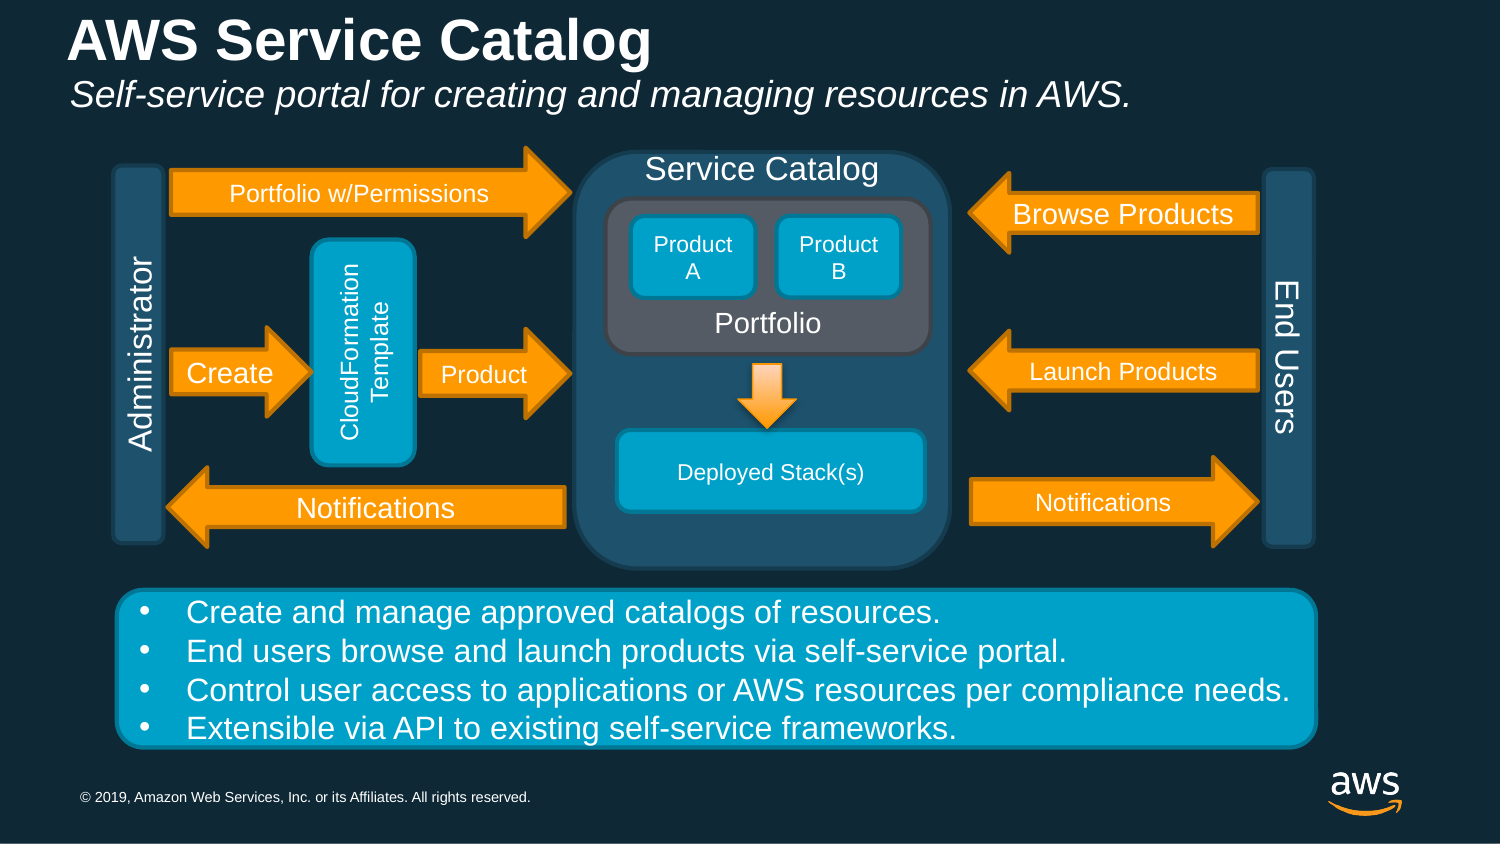

# AWS Service Catalog
Self-service portal for creating and managing resources in AWS.
Service Catalog

Portfolio w/Permissions
Browse Products
Portfolio
Product
B
Product
A
CloudFormation
Template
Create
Product
Administrator
Launch Products
End Users

Deployed Stack(s)
Notifications
Notifications
Create and manage approved catalogs of resources.
End users browse and launch products via self-service portal.
Control user access to applications or AWS resources per compliance needs.
Extensible via API to existing self-service frameworks.